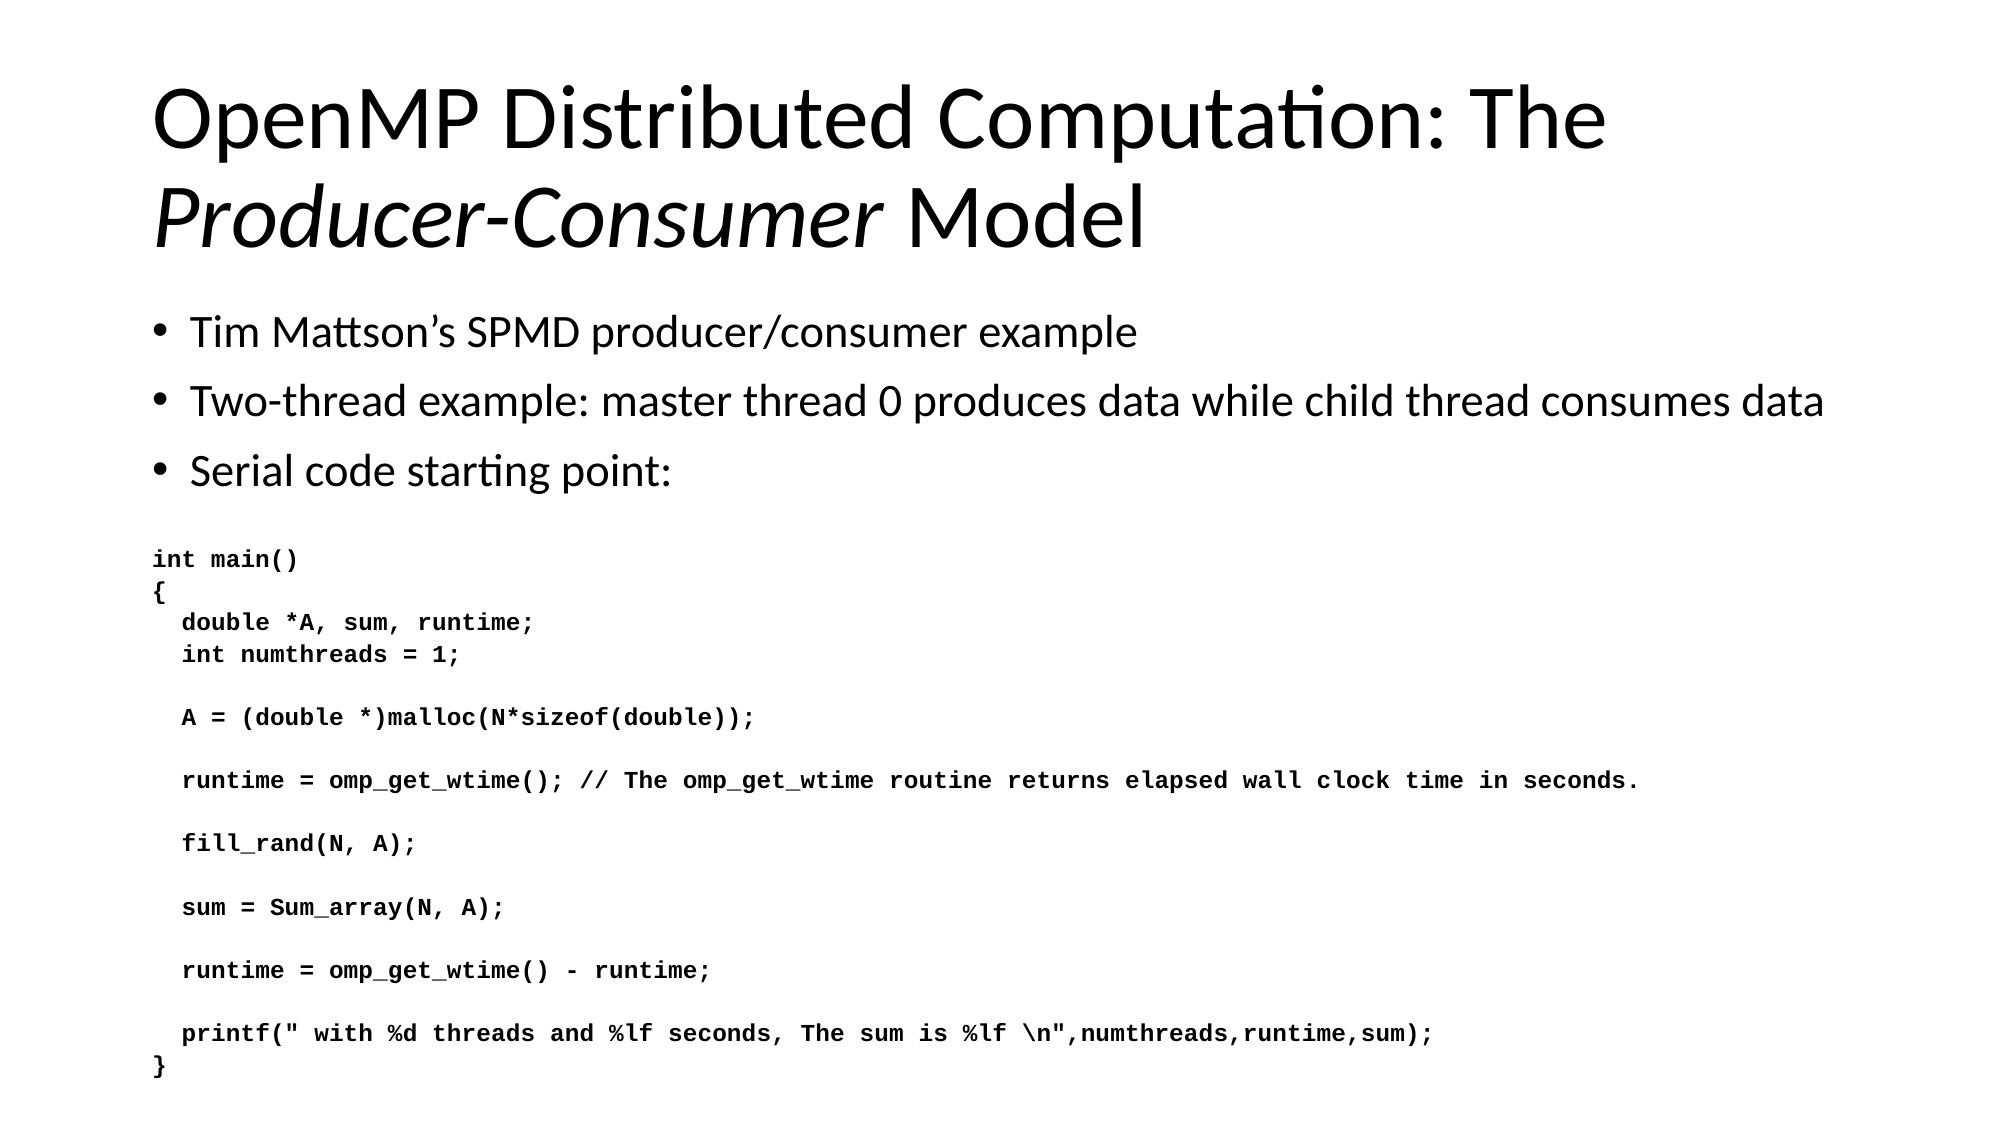

# OpenMP Distributed Computation: The Producer-Consumer Model
Tim Mattson’s SPMD producer/consumer example
Two-thread example: master thread 0 produces data while child thread consumes data
Serial code starting point:
int main()
{
  double *A, sum, runtime;
  int numthreads = 1;

  A = (double *)malloc(N*sizeof(double));

  runtime = omp_get_wtime(); // The omp_get_wtime routine returns elapsed wall clock time in seconds.

  fill_rand(N, A);

  sum = Sum_array(N, A);

  runtime = omp_get_wtime() - runtime;

  printf(" with %d threads and %lf seconds, The sum is %lf \n",numthreads,runtime,sum);
}